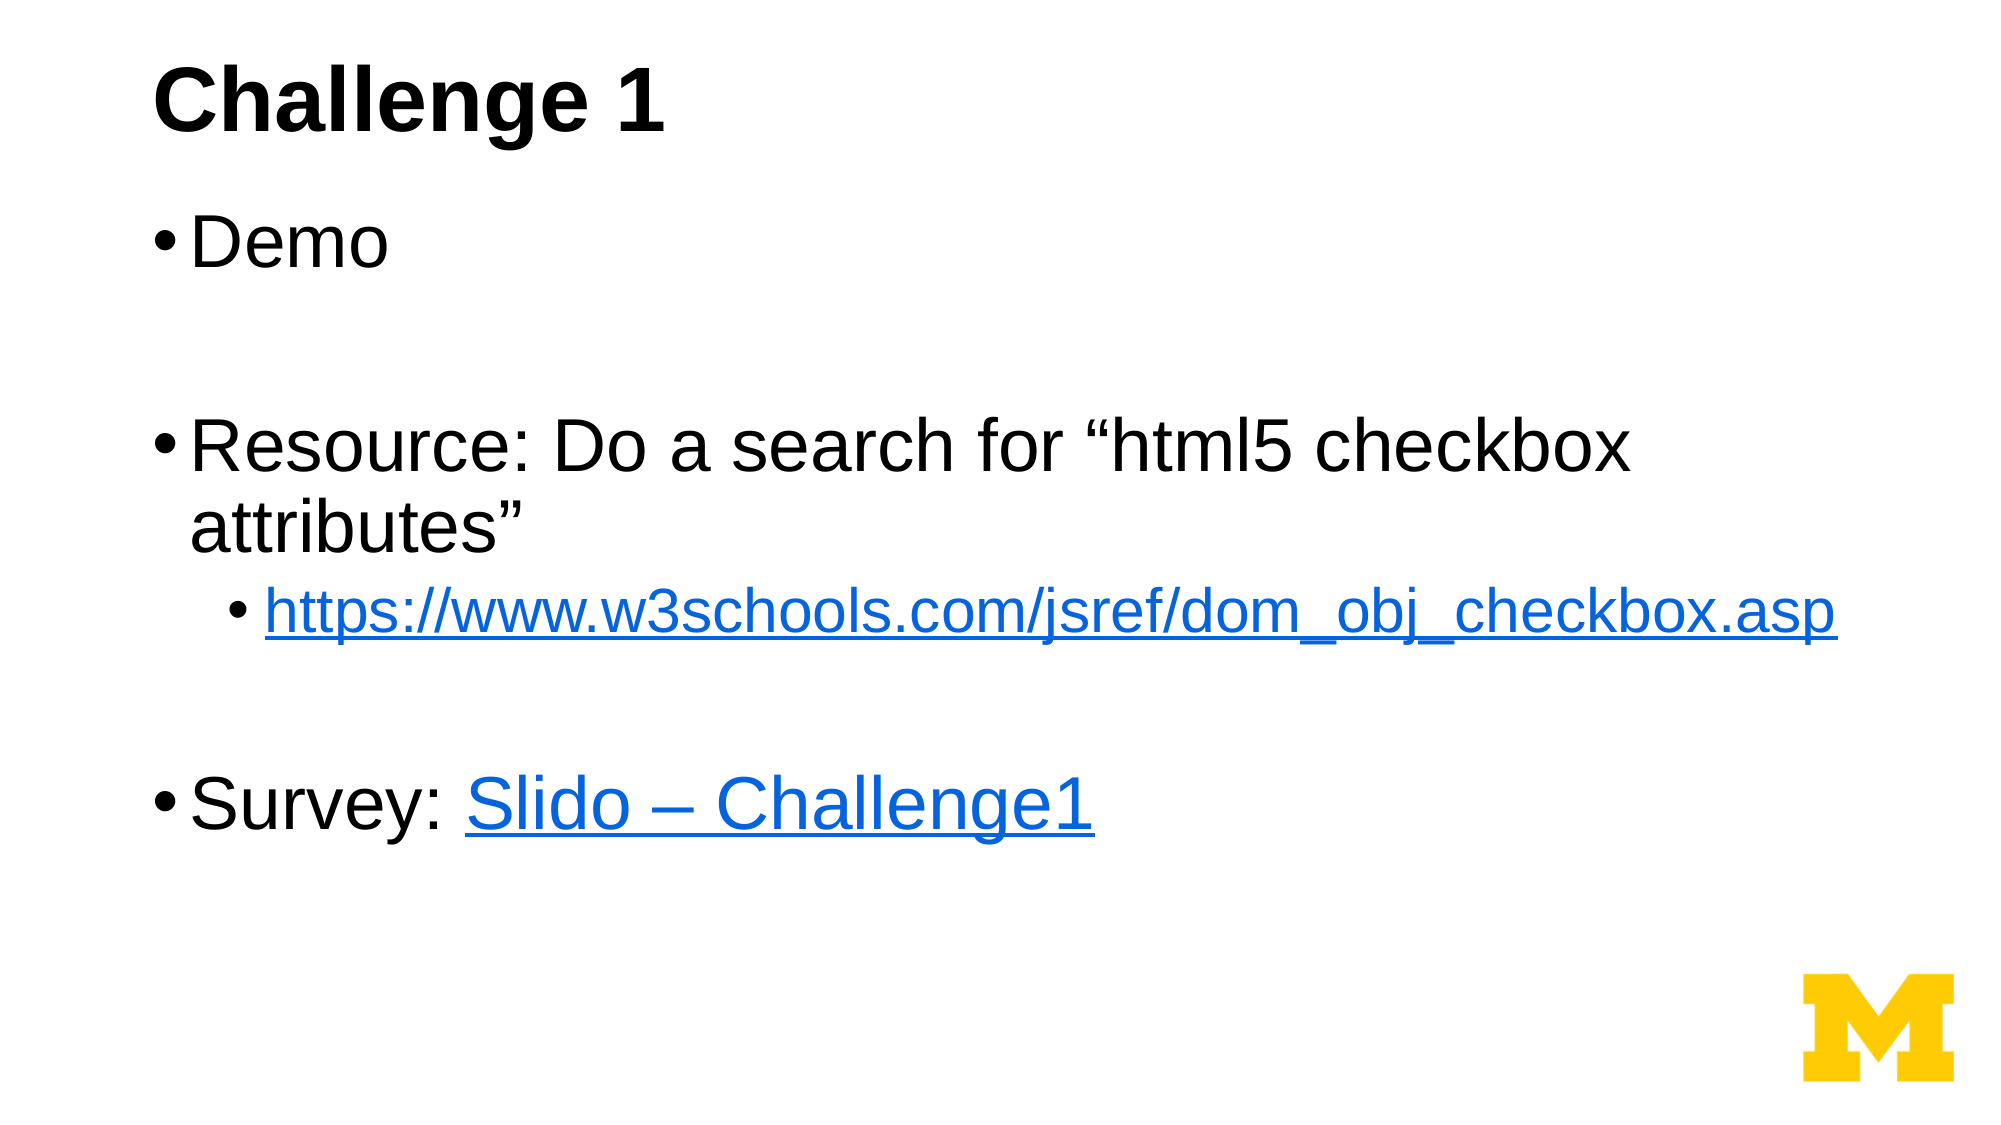

# Challenge 1
Demo

Resource: Do a search for “html5 checkbox attributes”
https://www.w3schools.com/jsref/dom_obj_checkbox.asp

Survey: Slido – Challenge1